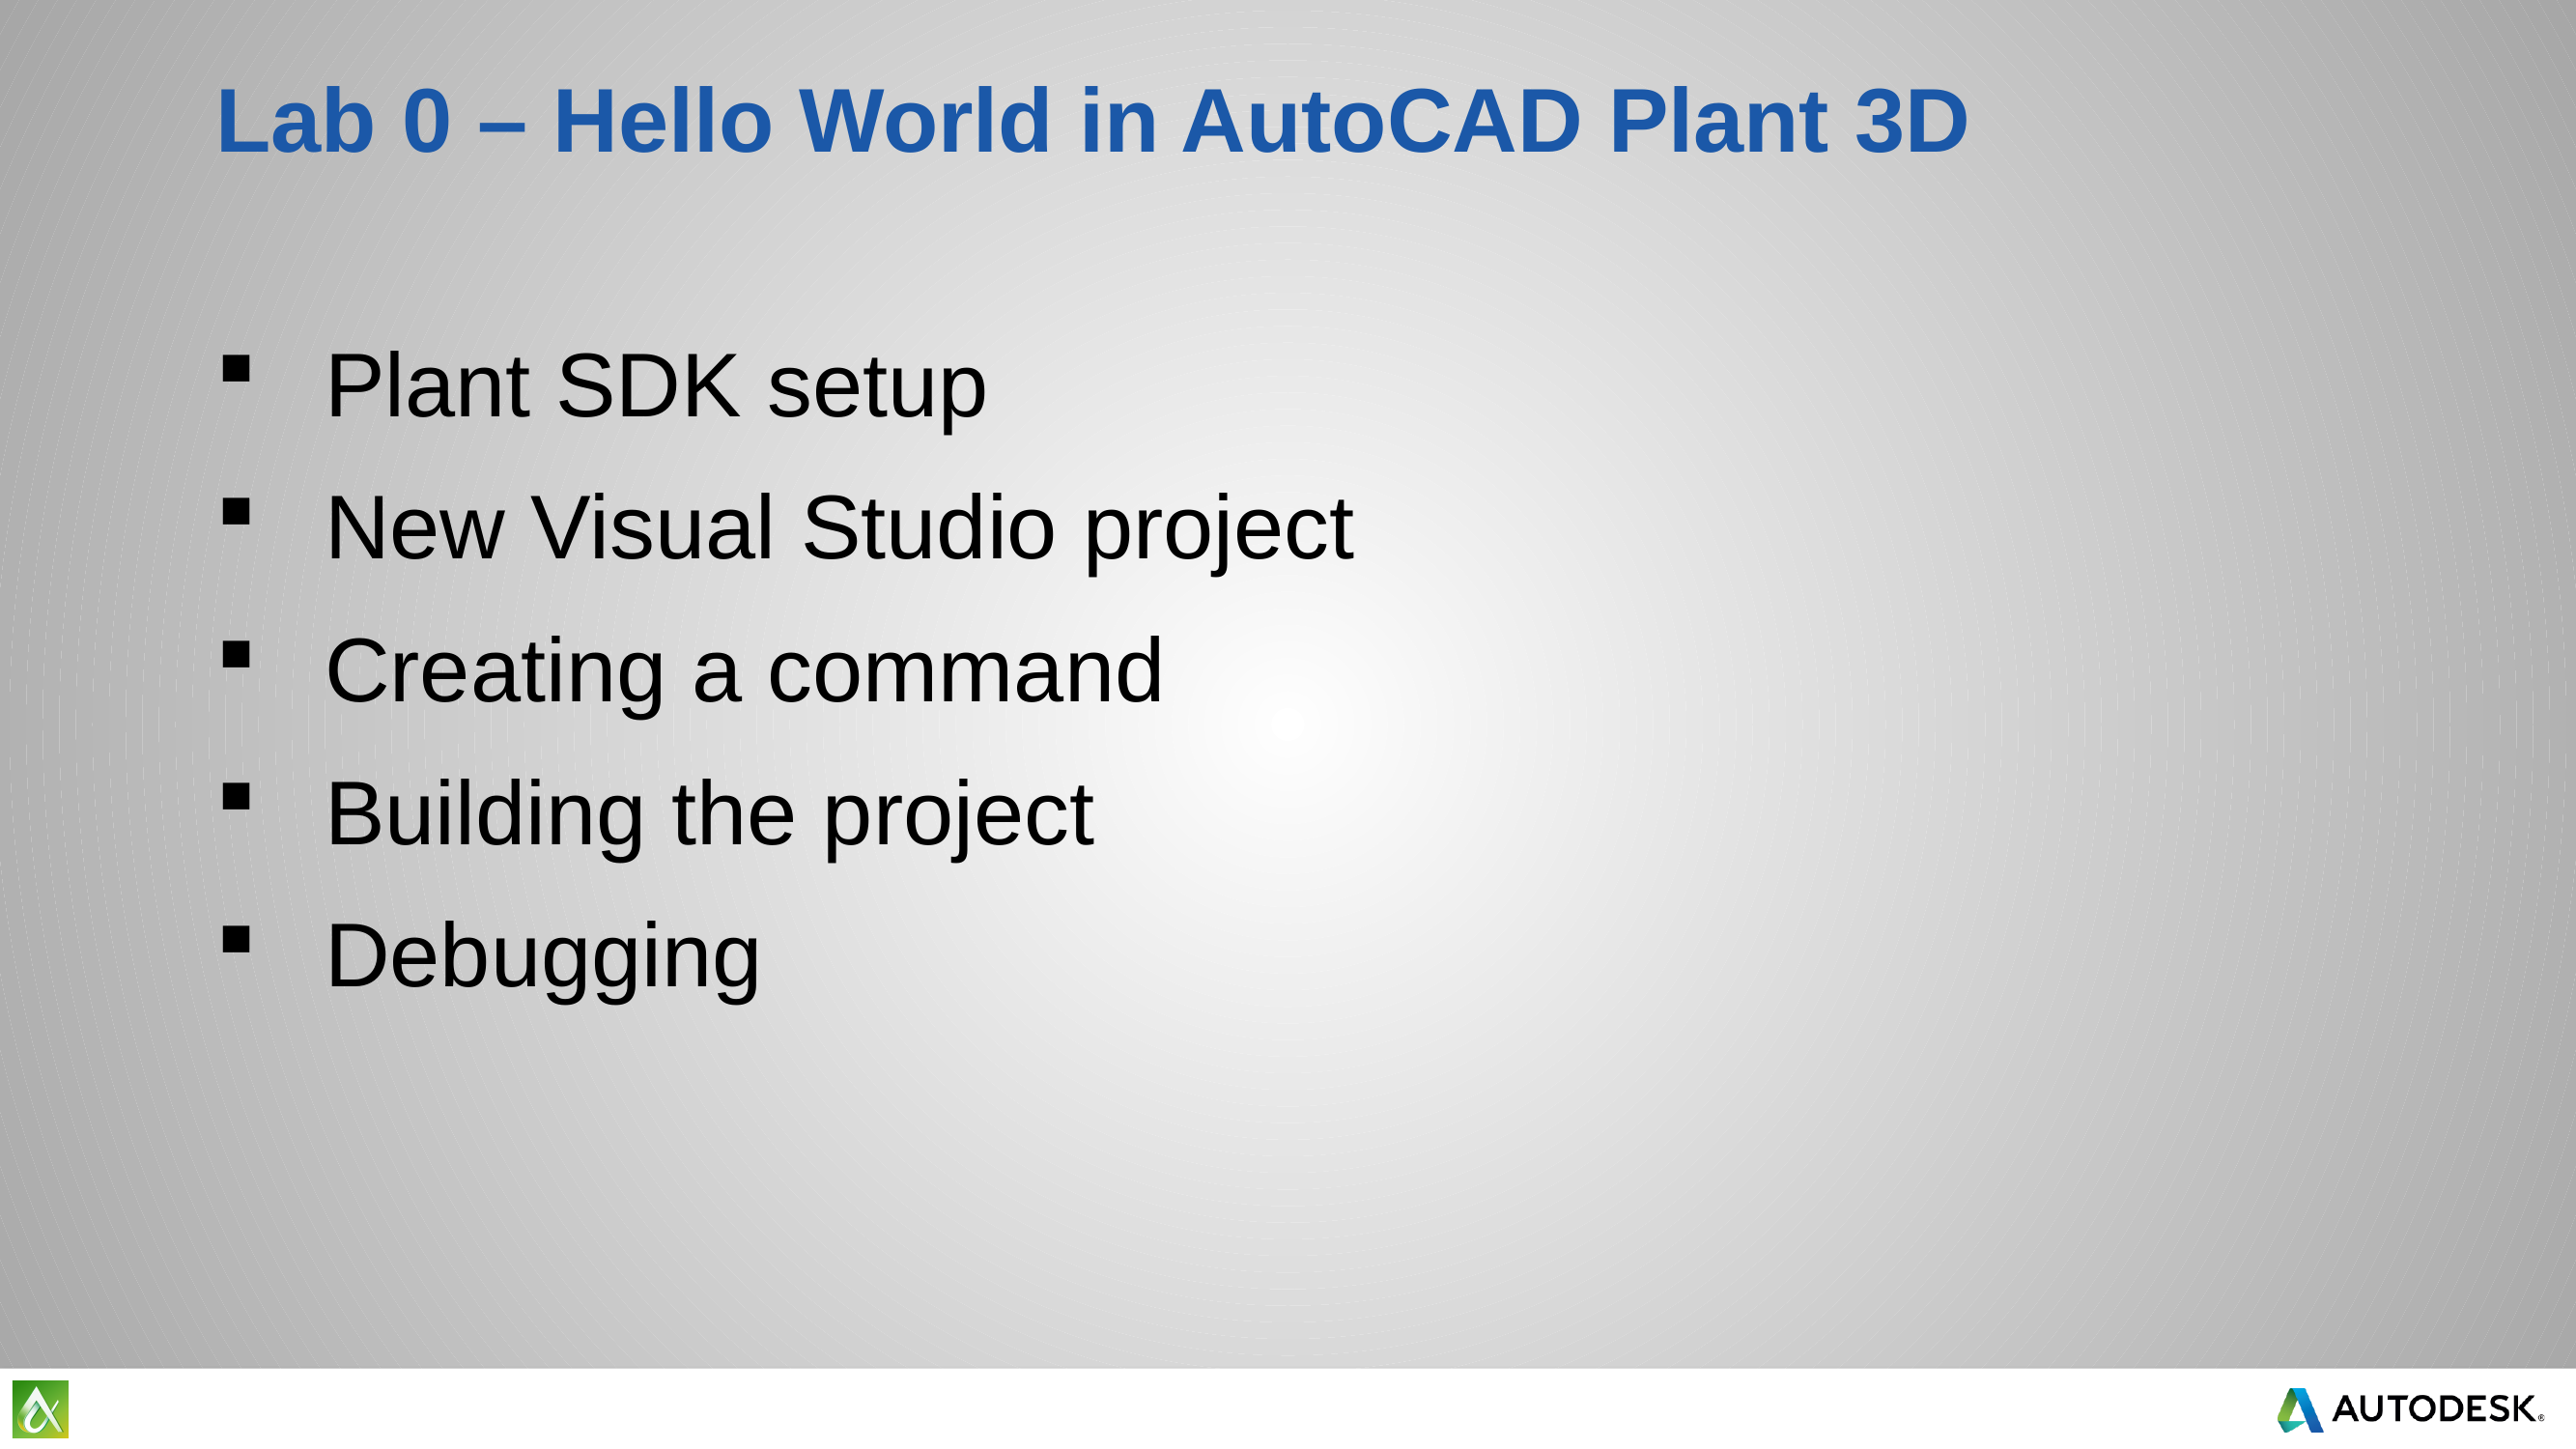

# Lab 0 – Hello World in AutoCAD Plant 3D
Plant SDK setup
New Visual Studio project
Creating a command
Building the project
Debugging